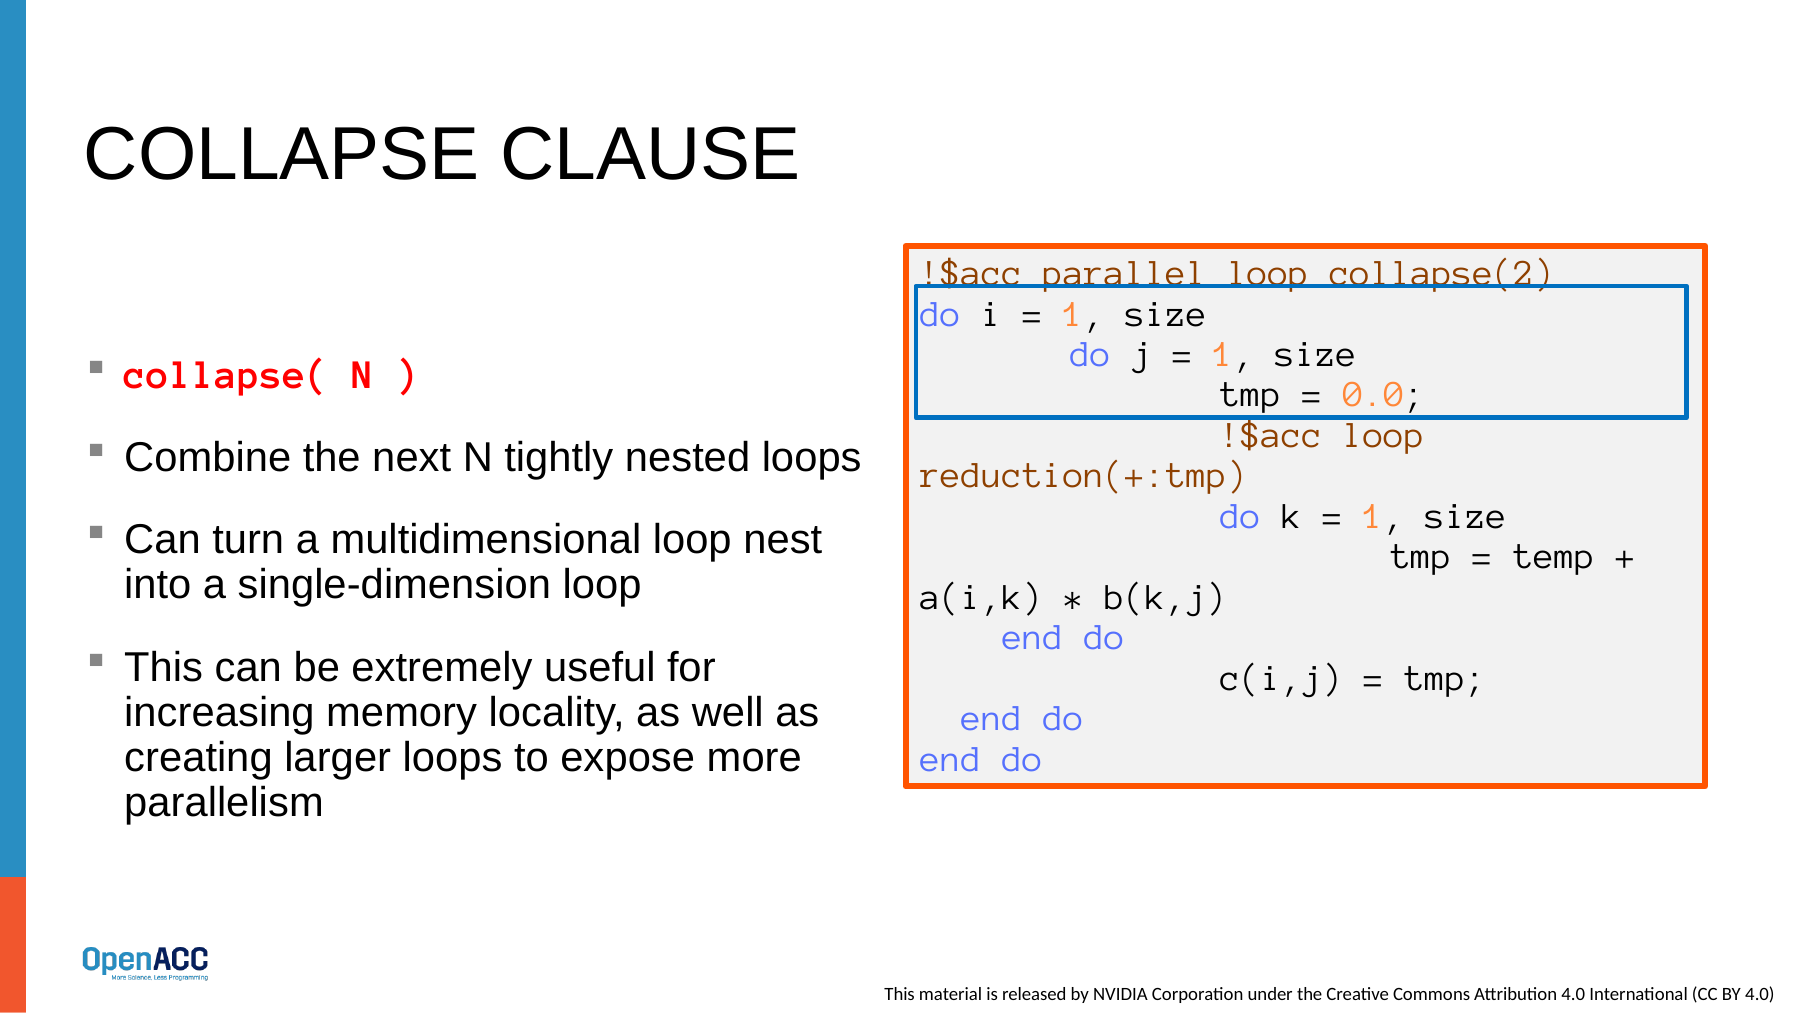

# collapse clause
!$acc parallel loop collapse(2)
do i = 1, size
	do j = 1, size
		tmp = 0.0;
		!$acc loop reduction(+:tmp)
		do k = 1, size
			 tmp = temp + a(i,k) * b(k,j)
    end do
		c(i,j) = tmp;
  end do
end do

collapse( N )
Combine the next N tightly nested loops
Can turn a multidimensional loop nest into a single-dimension loop
This can be extremely useful for increasing memory locality, as well as creating larger loops to expose more parallelism